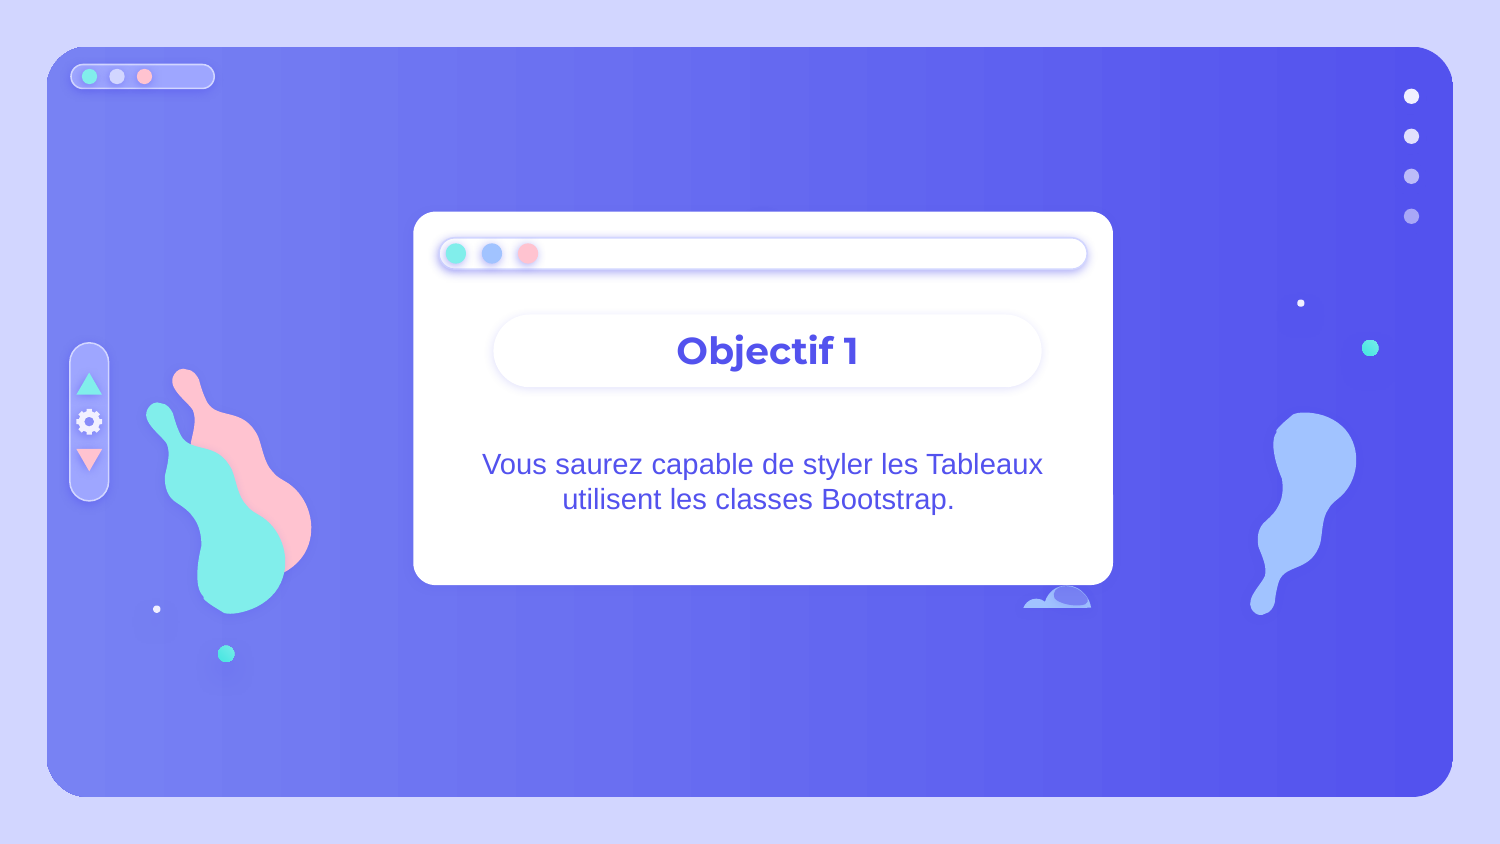

Objectif 1

Vous saurez capable de styler les Tableaux utilisent les classes Bootstrap.